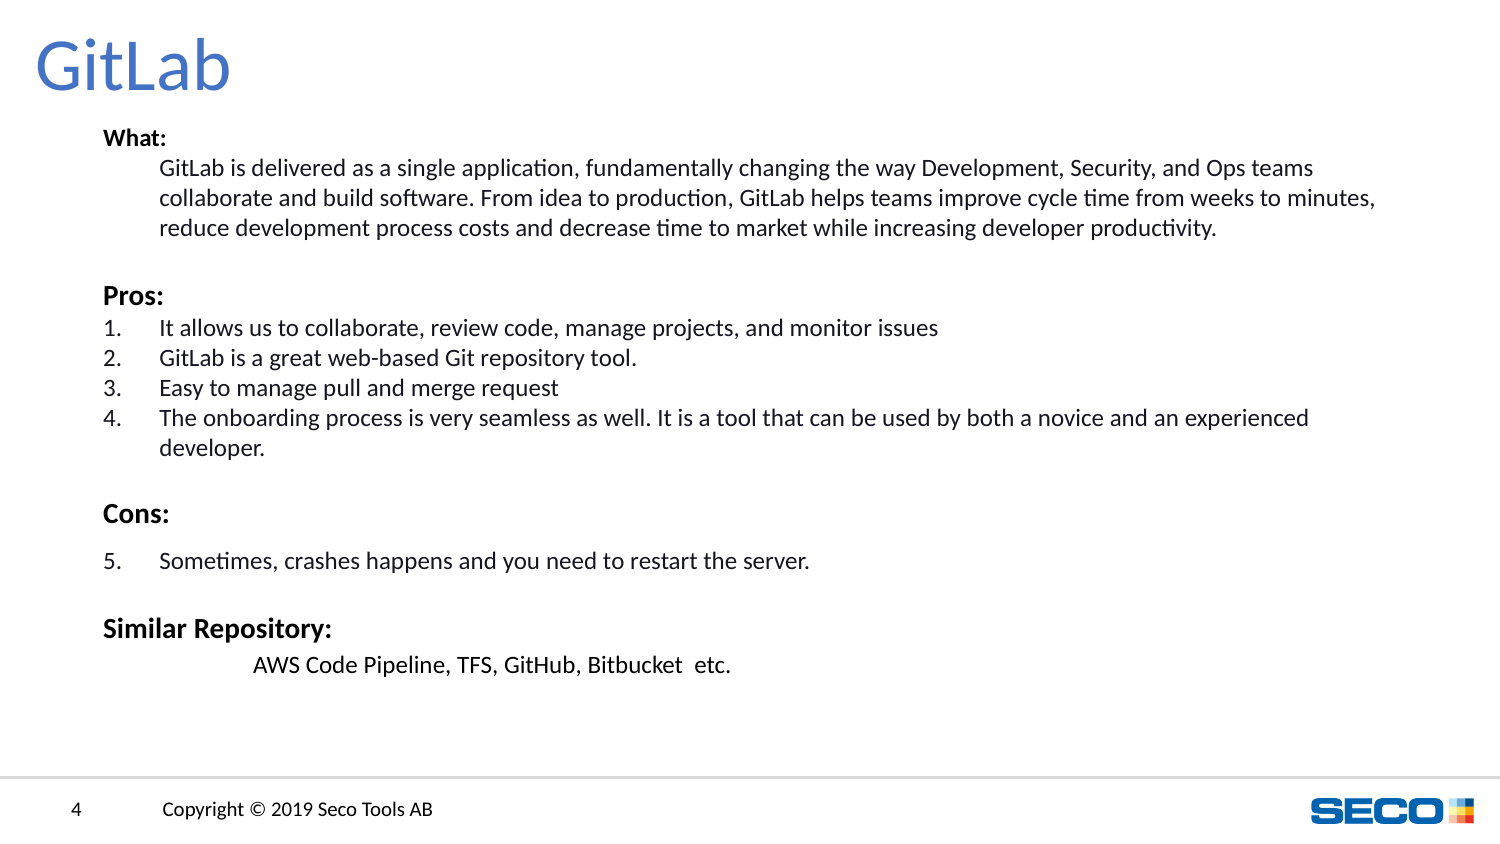

# GitLab
What:
GitLab is delivered as a single application, fundamentally changing the way Development, Security, and Ops teams collaborate and build software. From idea to production, GitLab helps teams improve cycle time from weeks to minutes, reduce development process costs and decrease time to market while increasing developer productivity.

Pros:
It allows us to collaborate, review code, manage projects, and monitor issues
GitLab is a great web-based Git repository tool.
Easy to manage pull and merge request
The onboarding process is very seamless as well. It is a tool that can be used by both a novice and an experienced developer.

Cons:
Sometimes, crashes happens and you need to restart the server.

Similar Repository:
	AWS Code Pipeline, TFS, GitHub, Bitbucket  etc.